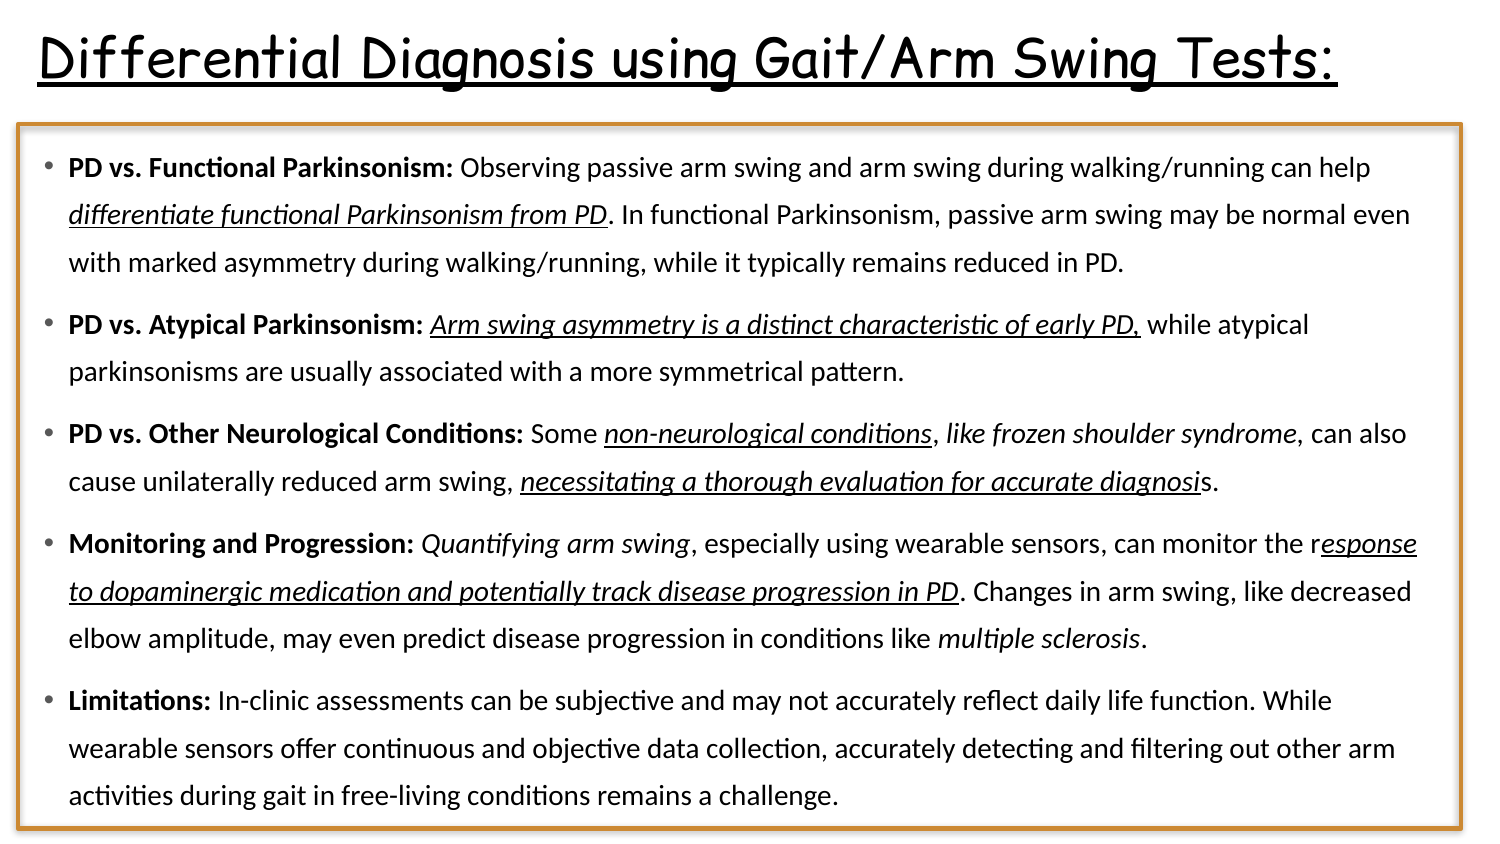

# Differential Diagnosis using Gait/Arm Swing Tests:

PD vs. Functional Parkinsonism: Observing passive arm swing and arm swing during walking/running can help differentiate functional Parkinsonism from PD. In functional Parkinsonism, passive arm swing may be normal even with marked asymmetry during walking/running, while it typically remains reduced in PD.
PD vs. Atypical Parkinsonism: Arm swing asymmetry is a distinct characteristic of early PD, while atypical parkinsonisms are usually associated with a more symmetrical pattern.
PD vs. Other Neurological Conditions: Some non-neurological conditions, like frozen shoulder syndrome, can also cause unilaterally reduced arm swing, necessitating a thorough evaluation for accurate diagnosis.
Monitoring and Progression: Quantifying arm swing, especially using wearable sensors, can monitor the response to dopaminergic medication and potentially track disease progression in PD. Changes in arm swing, like decreased elbow amplitude, may even predict disease progression in conditions like multiple sclerosis.
Limitations: In-clinic assessments can be subjective and may not accurately reflect daily life function. While wearable sensors offer continuous and objective data collection, accurately detecting and filtering out other arm activities during gait in free-living conditions remains a challenge.